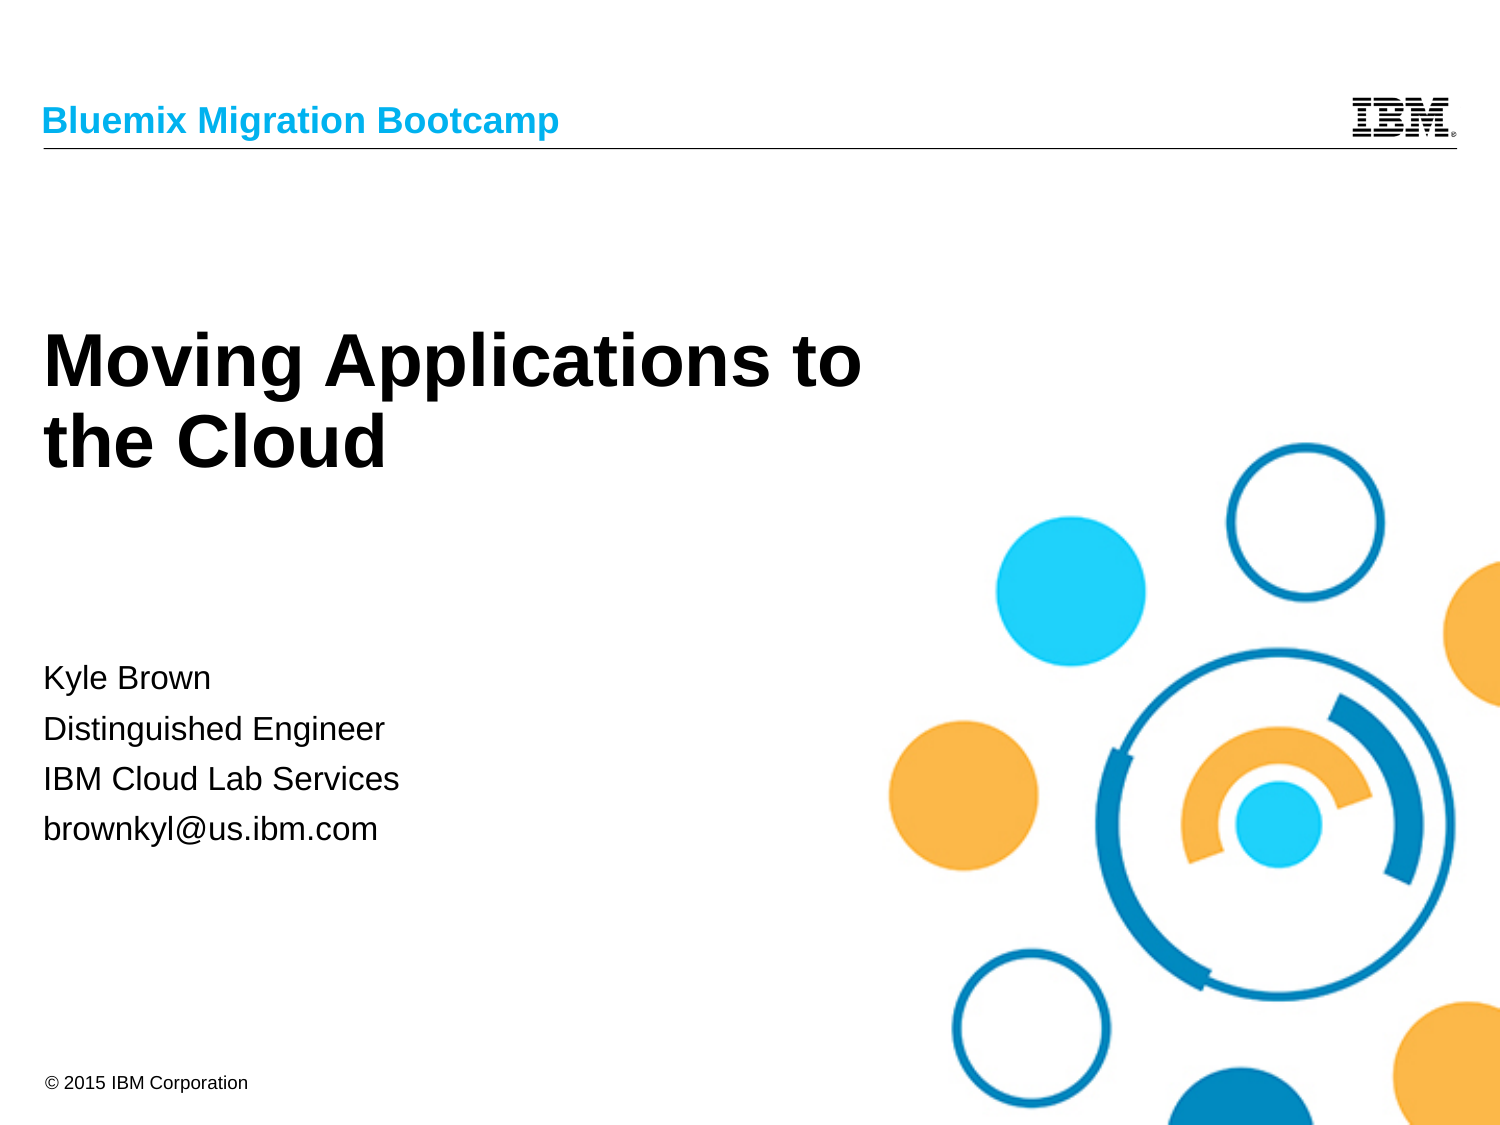

# Moving Applications to the Cloud
Kyle Brown
Distinguished Engineer
IBM Cloud Lab Services
brownkyl@us.ibm.com